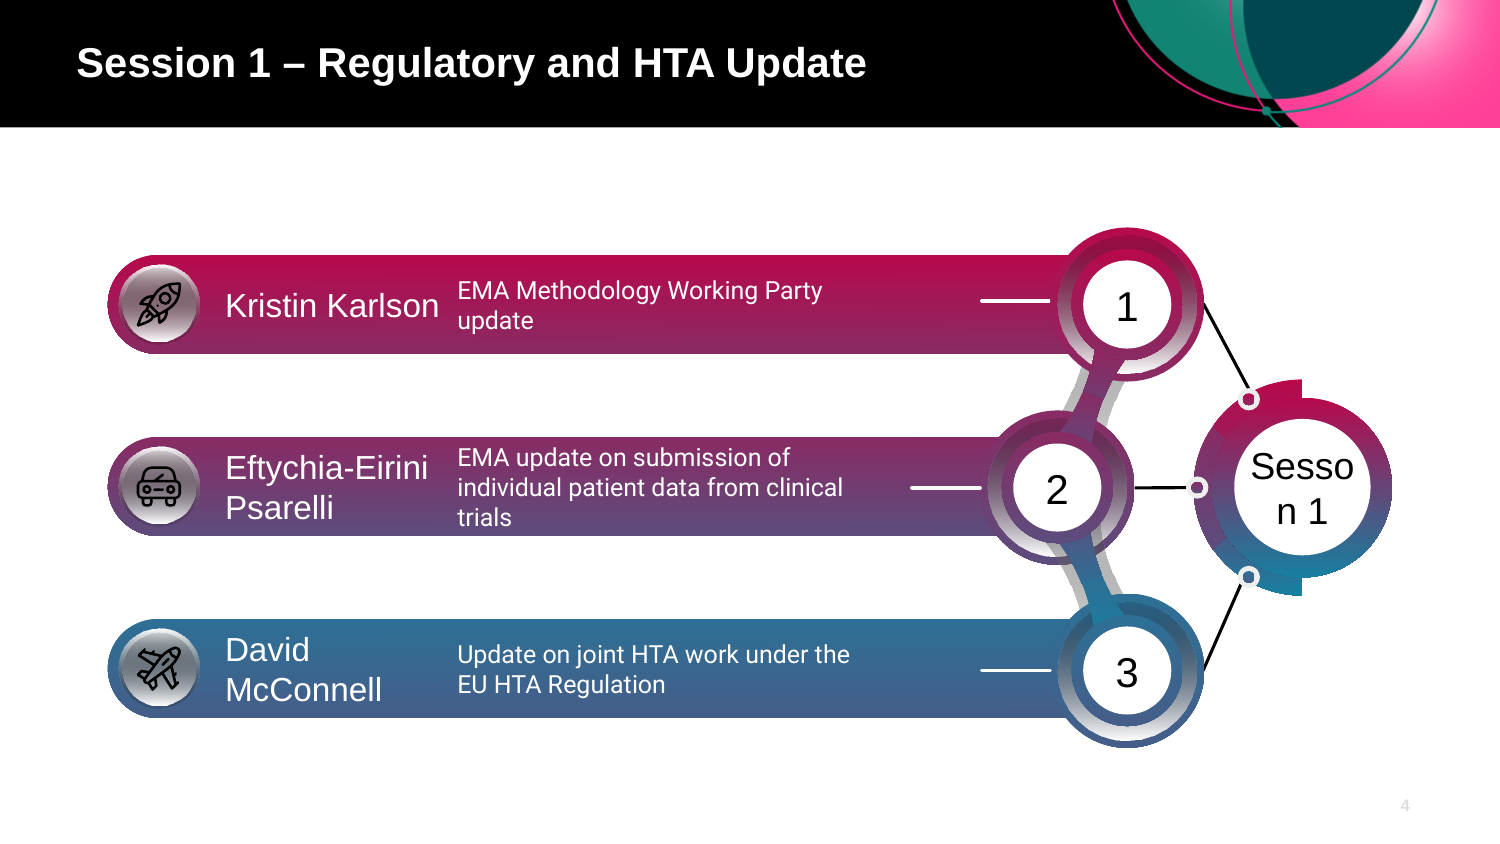

# Session 1 – Regulatory and HTA Update

1

Kristin Karlson
EMA Methodology Working Party update
Jupiter
Jupiter is a gas giant and also the biggest planet in the Solar System

2

Sesson 1

Eftychia-Eirini Psarelli
EMA update on submission of individual patient data from clinical trials
Jupiter
Jupiter is a gas giant and also the biggest planet in the Solar System

David McConnell
Update on joint HTA work under the EU HTA Regulation
Jupiter
Jupiter is a gas giant and also the biggest planet in the Solar System

3

4